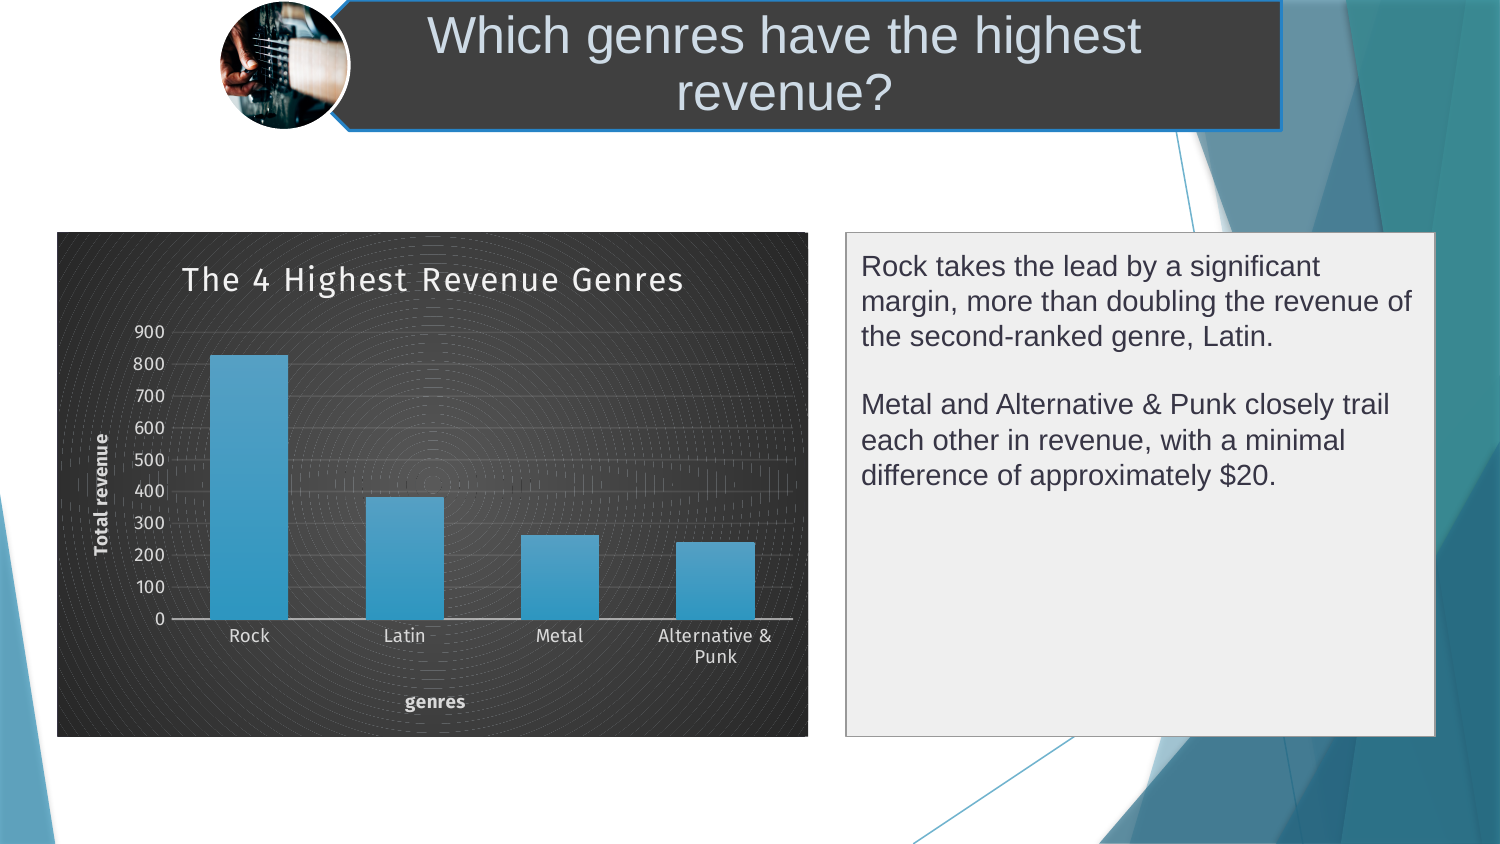

Which genres have the highest revenue?
<visualization>

### Chart: The 4 Highest Revenue Genres

| Category | TotalRevenue |
|---|---|
| Rock | 826.650000000006 |
| Latin | 382.140000000002 |
| Metal | 261.360000000001 |
| Alternative & Punk | 241.560000000001 |
Rock takes the lead by a significant margin, more than doubling the revenue of the second-ranked genre, Latin.
Metal and Alternative & Punk closely trail each other in revenue, with a minimal difference of approximately $20.